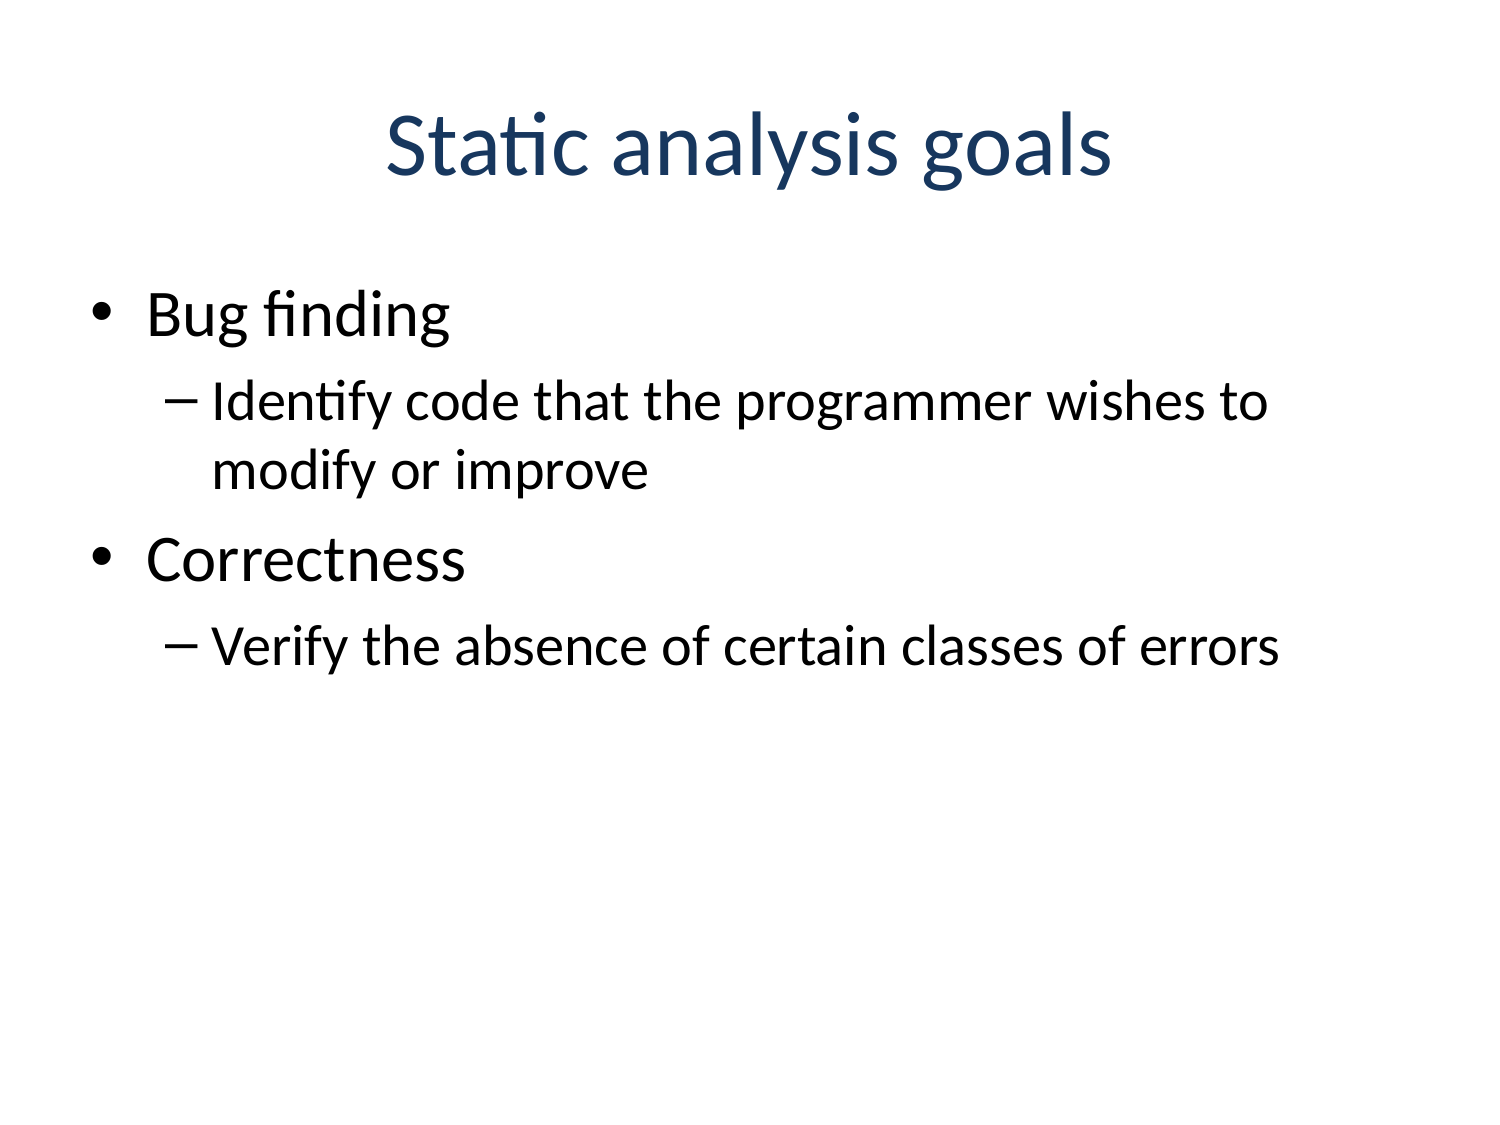

# Static analysis goals
Bug finding
Identify code that the programmer wishes to modify or improve
Correctness
Verify the absence of certain classes of errors